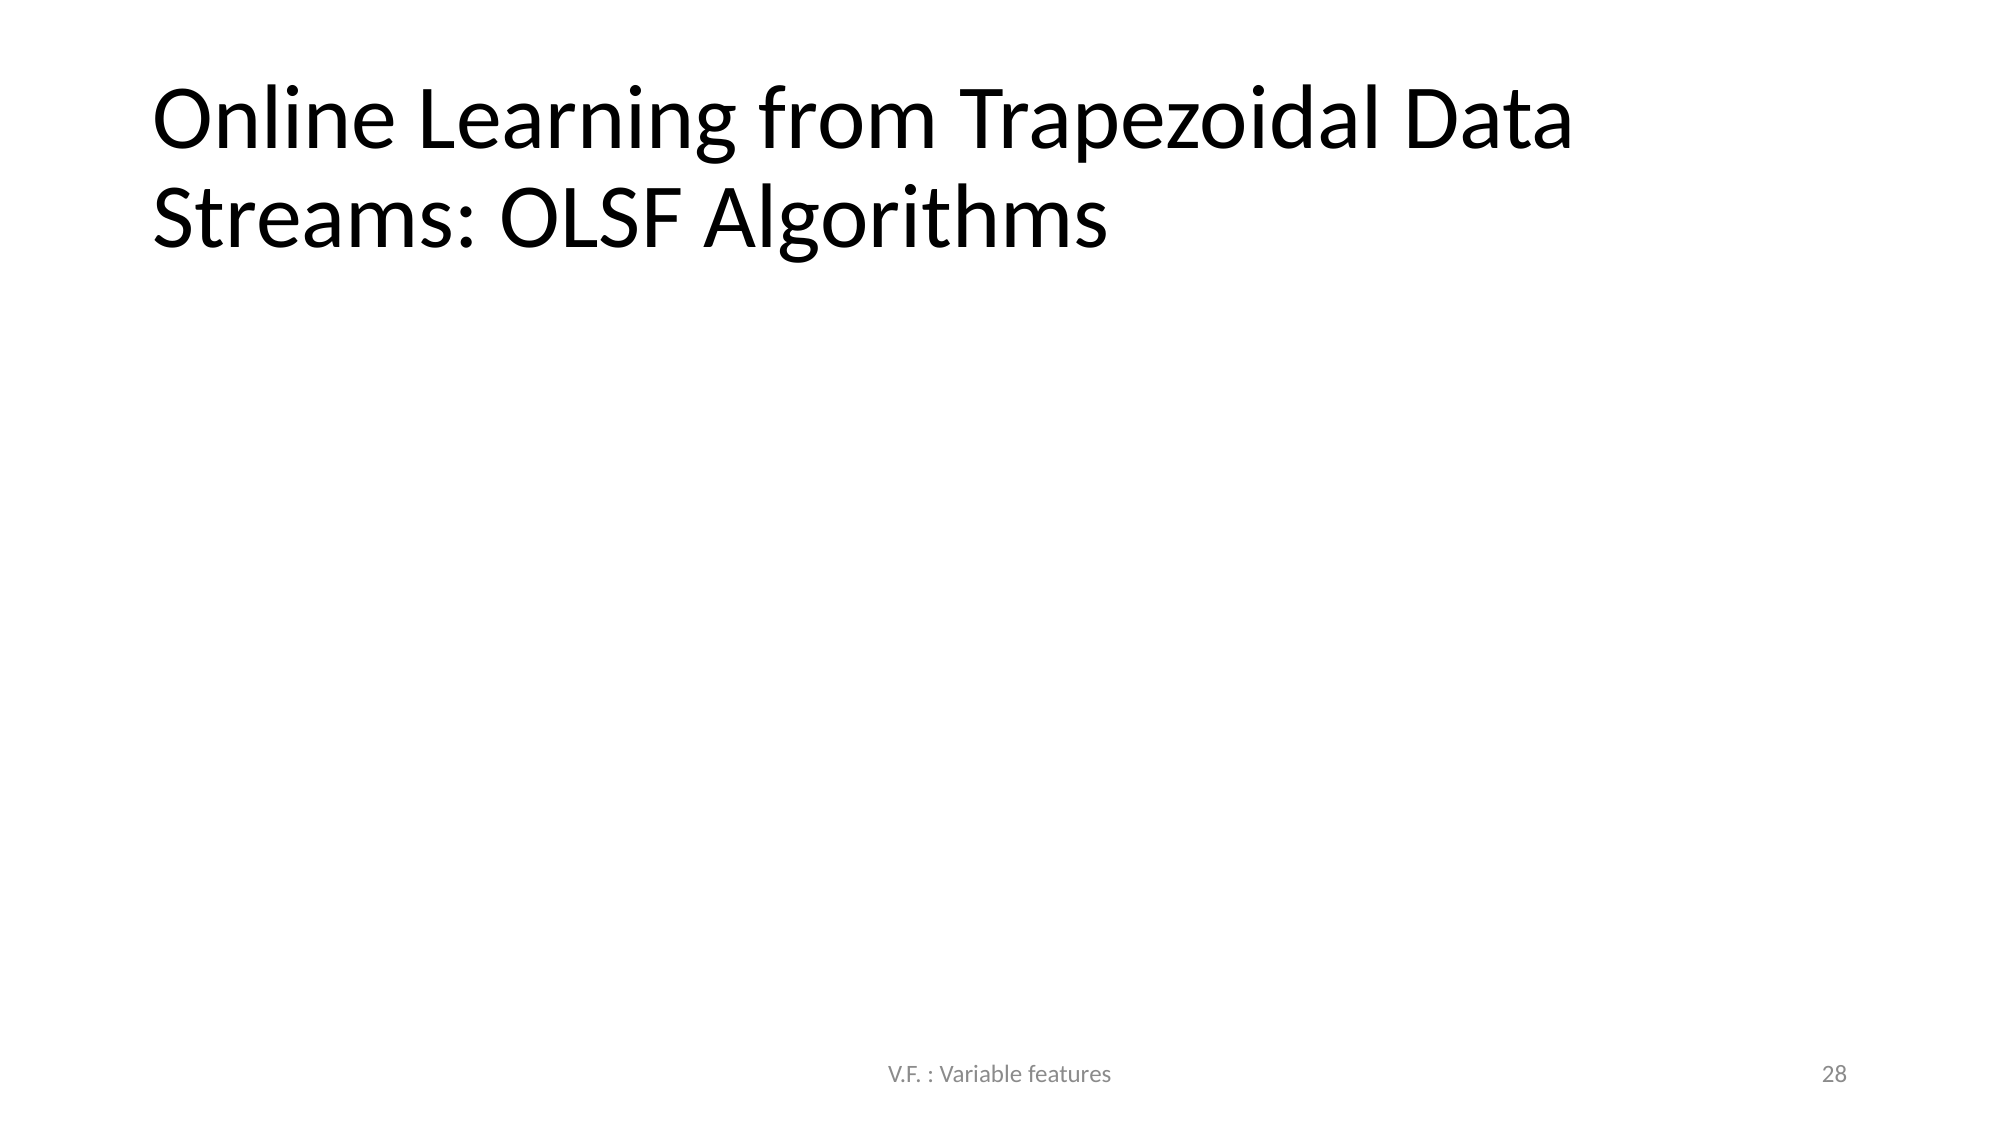

# Online Learning from Trapezoidal Data Streams: OLSF Algorithms

V.F. : Variable features
28